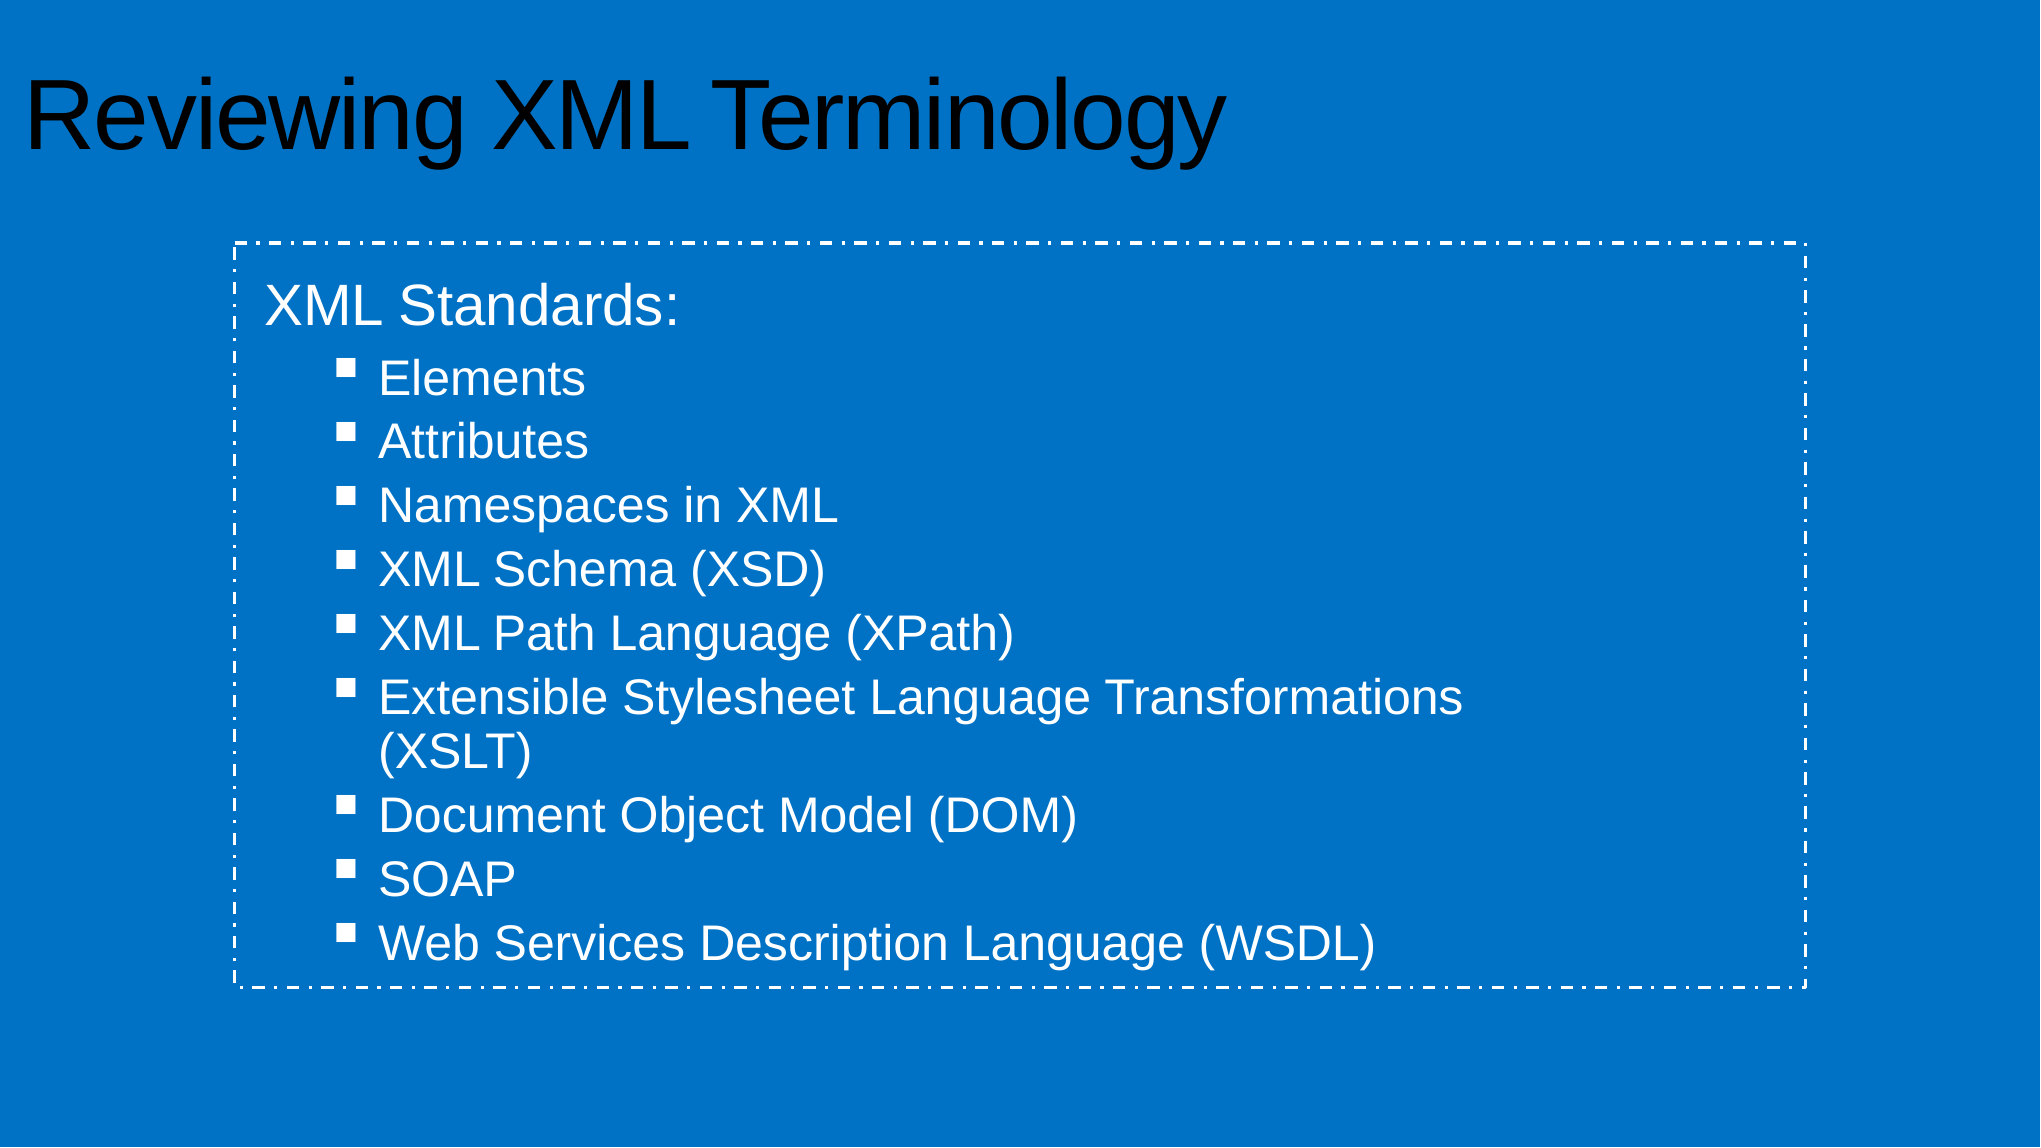

Reviewing XML Terminology
XML Standards:
Elements
Attributes
Namespaces in XML
XML Schema (XSD)
XML Path Language (XPath)
Extensible Stylesheet Language Transformations (XSLT)
Document Object Model (DOM)
SOAP
Web Services Description Language (WSDL)